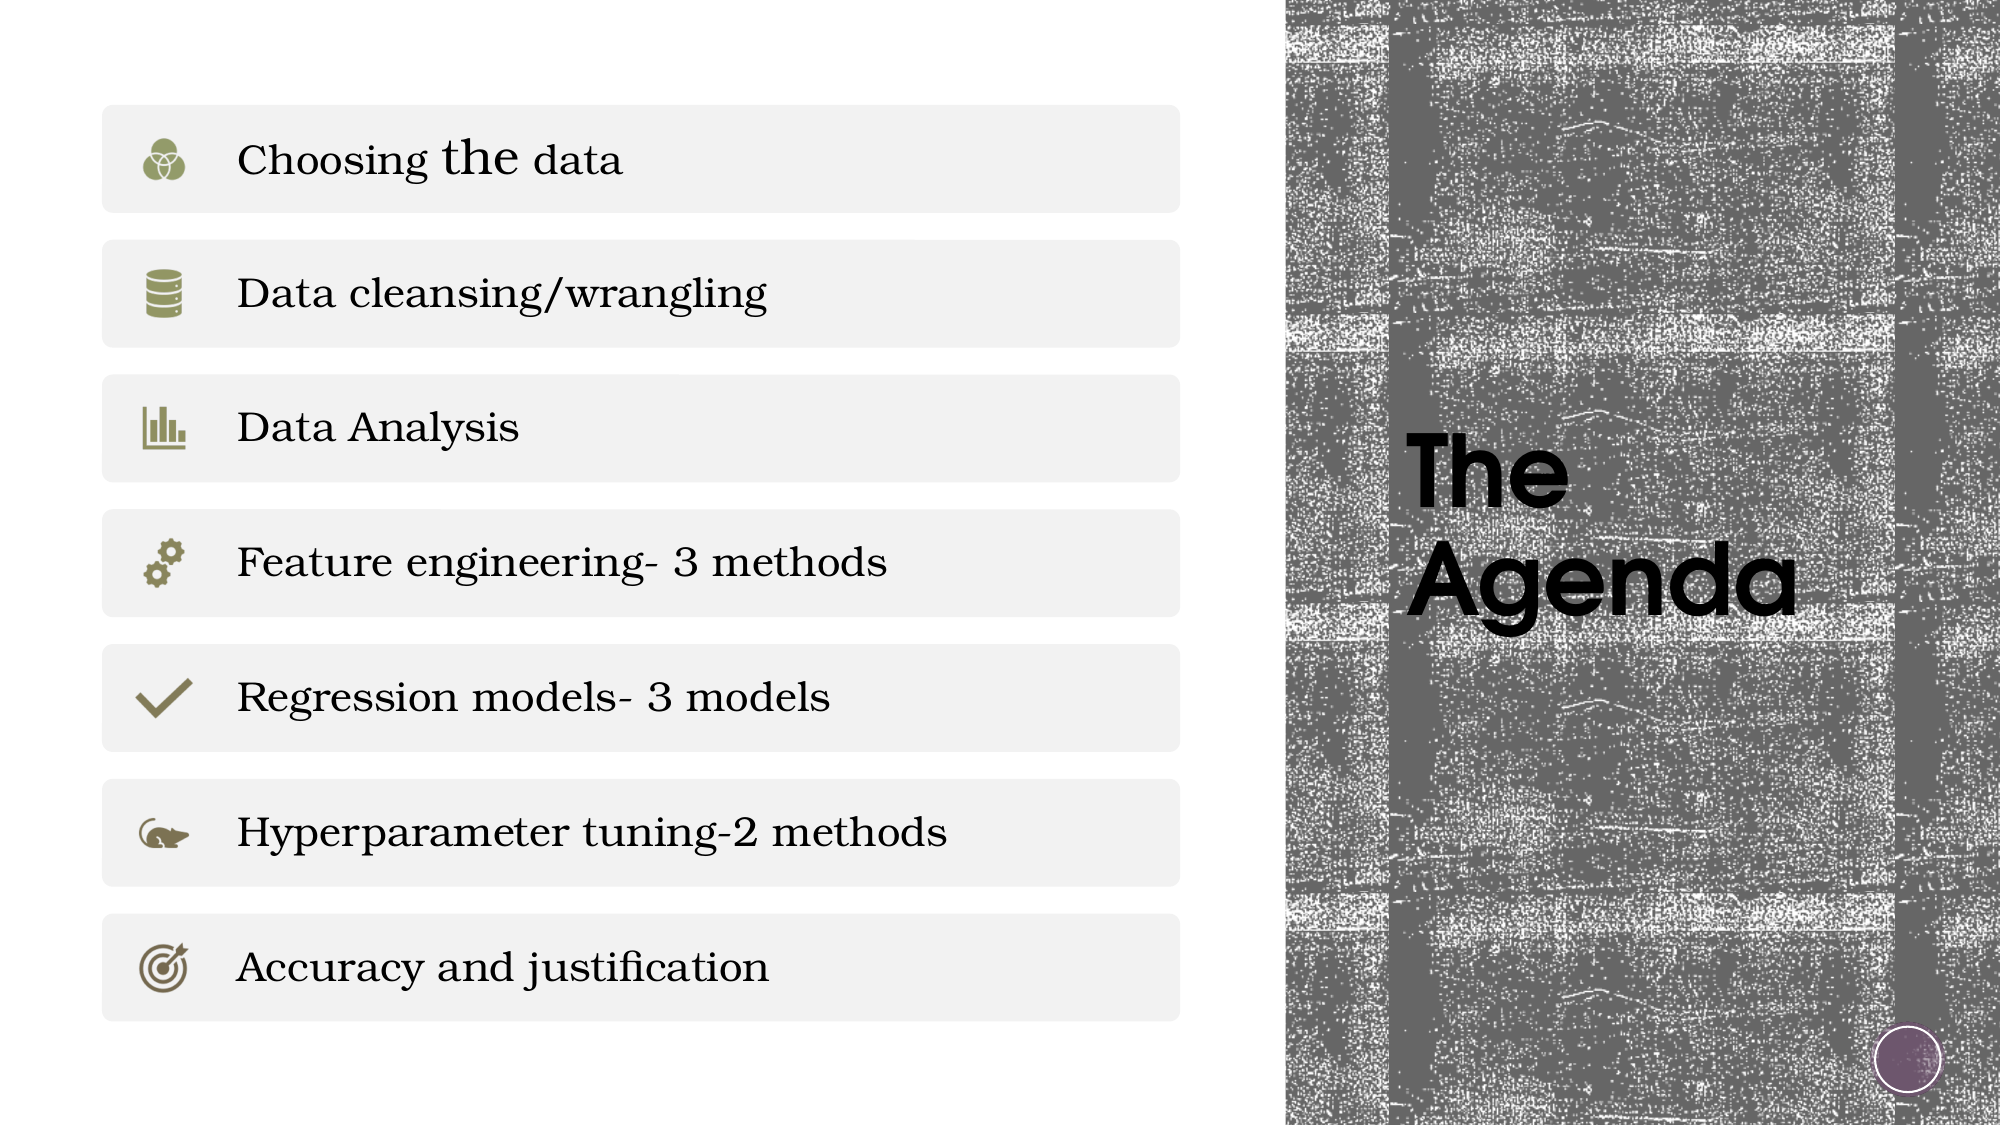

Choosing the data
Data cleansing/wrangling
Data Analysis
Feature engineering- 3 methods
Regression models- 3 models
Hyperparameter tuning-2 methods
Accuracy and justification
# The Agenda